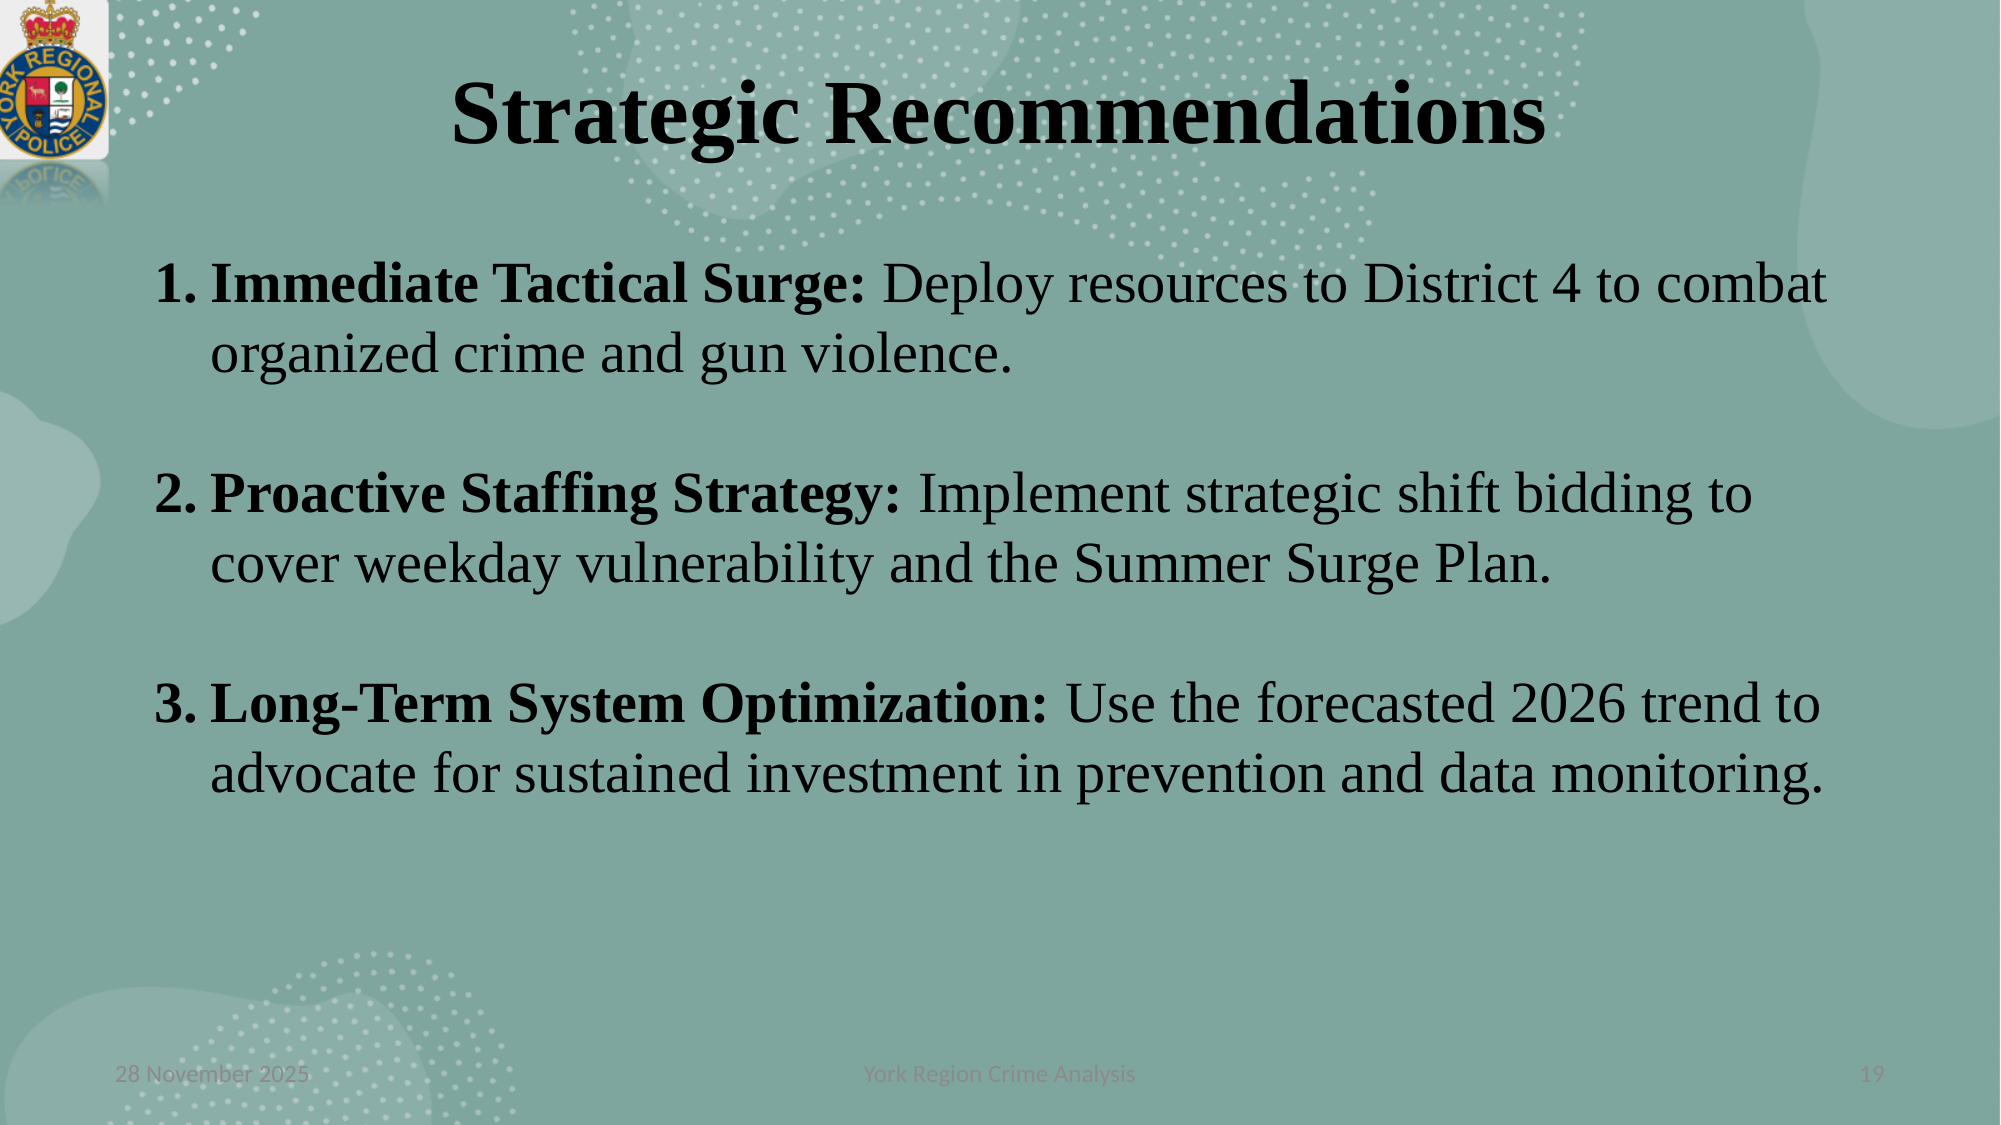

Strategic Recommendations
Immediate Tactical Surge: Deploy resources to District 4 to combat organized crime and gun violence.

Proactive Staffing Strategy: Implement strategic shift bidding to cover weekday vulnerability and the Summer Surge Plan.

Long-Term System Optimization: Use the forecasted 2026 trend to advocate for sustained investment in prevention and data monitoring.
28 November 2025
York Region Crime Analysis
19